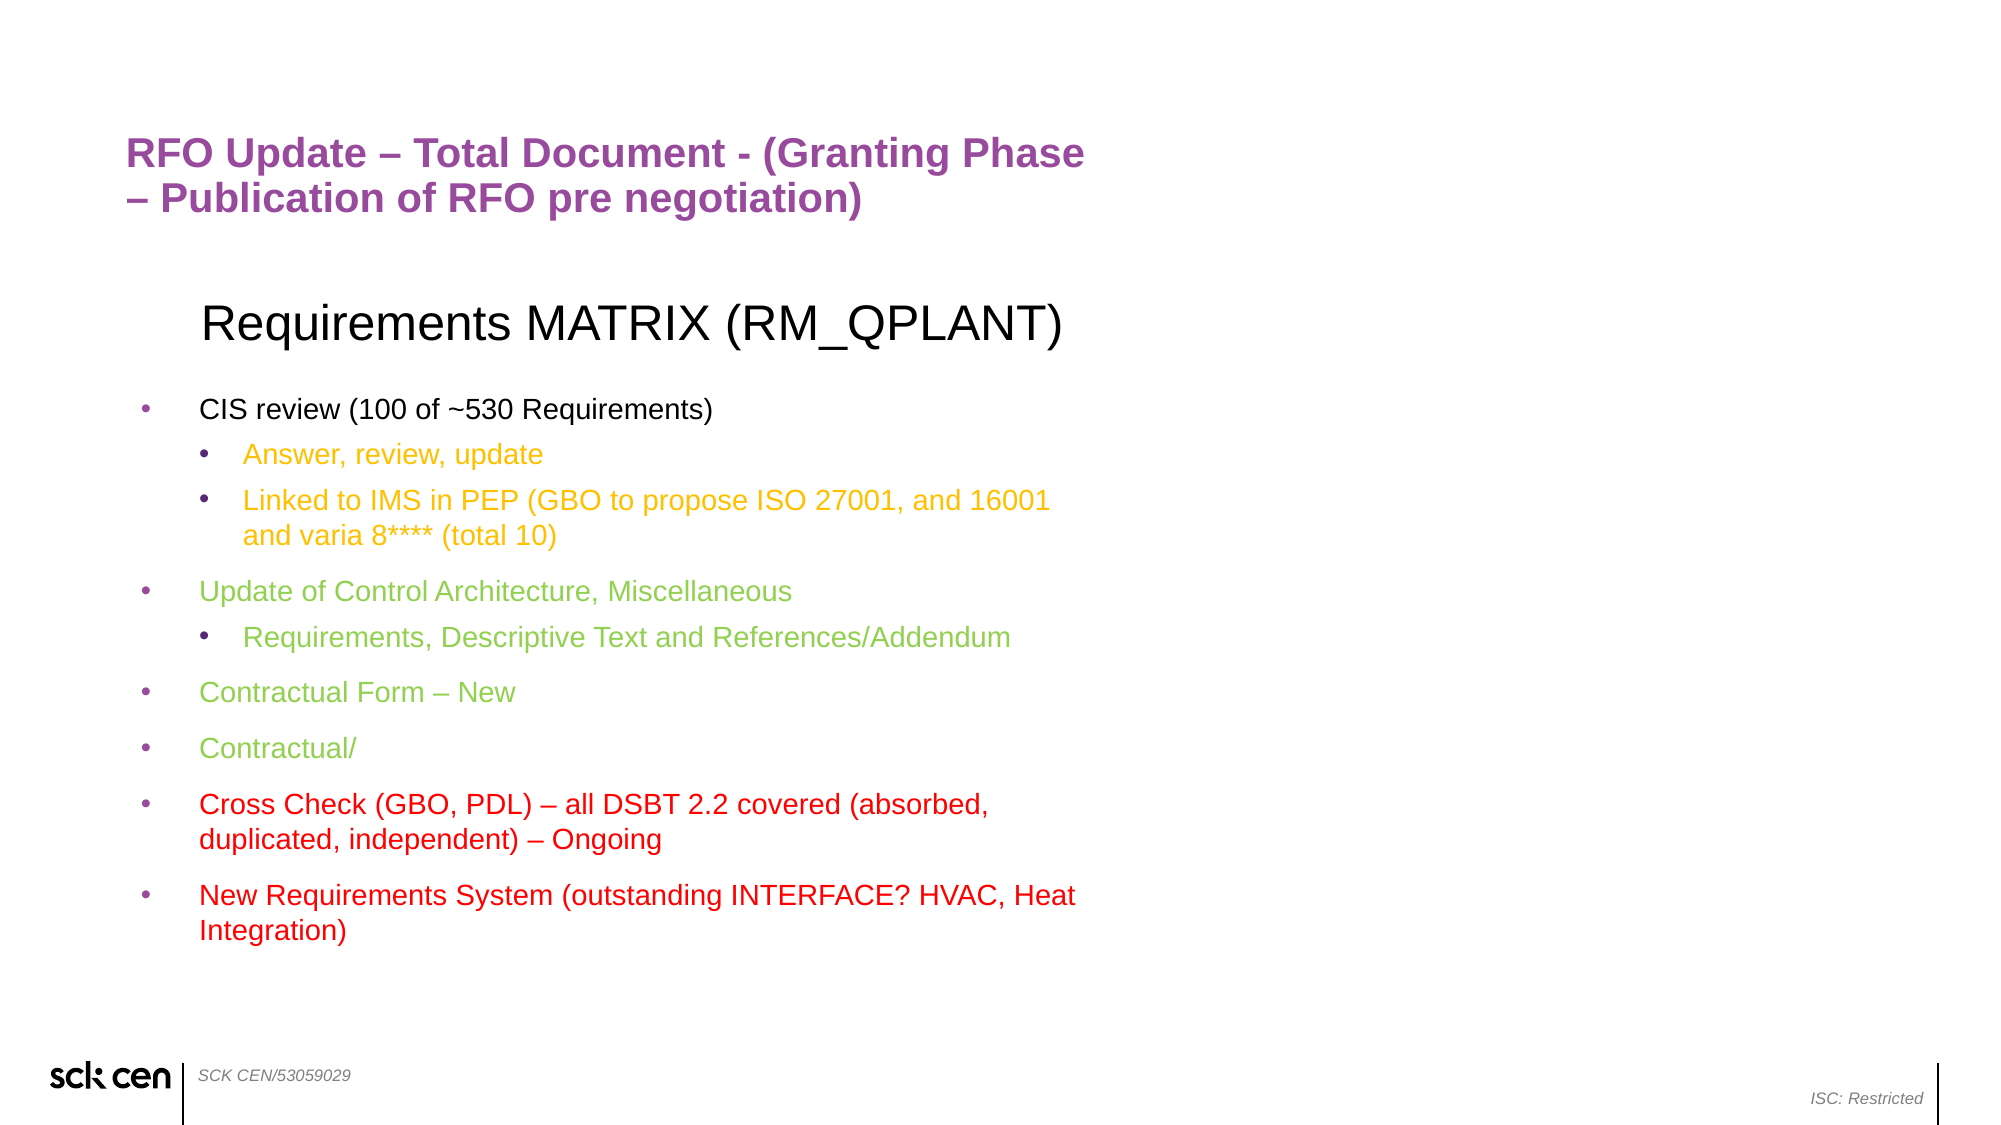

# RFO Update – Total Document - (Granting Phase – Publication of RFO pre negotiation)
Requirements MATRIX (RM_QPLANT)
CIS review (100 of ~530 Requirements)
Answer, review, update
Linked to IMS in PEP (GBO to propose ISO 27001, and 16001 and varia 8**** (total 10)
Update of Control Architecture, Miscellaneous
Requirements, Descriptive Text and References/Addendum
Contractual Form – New
Contractual/
Cross Check (GBO, PDL) – all DSBT 2.2 covered (absorbed, duplicated, independent) – Ongoing
New Requirements System (outstanding INTERFACE? HVAC, Heat Integration)